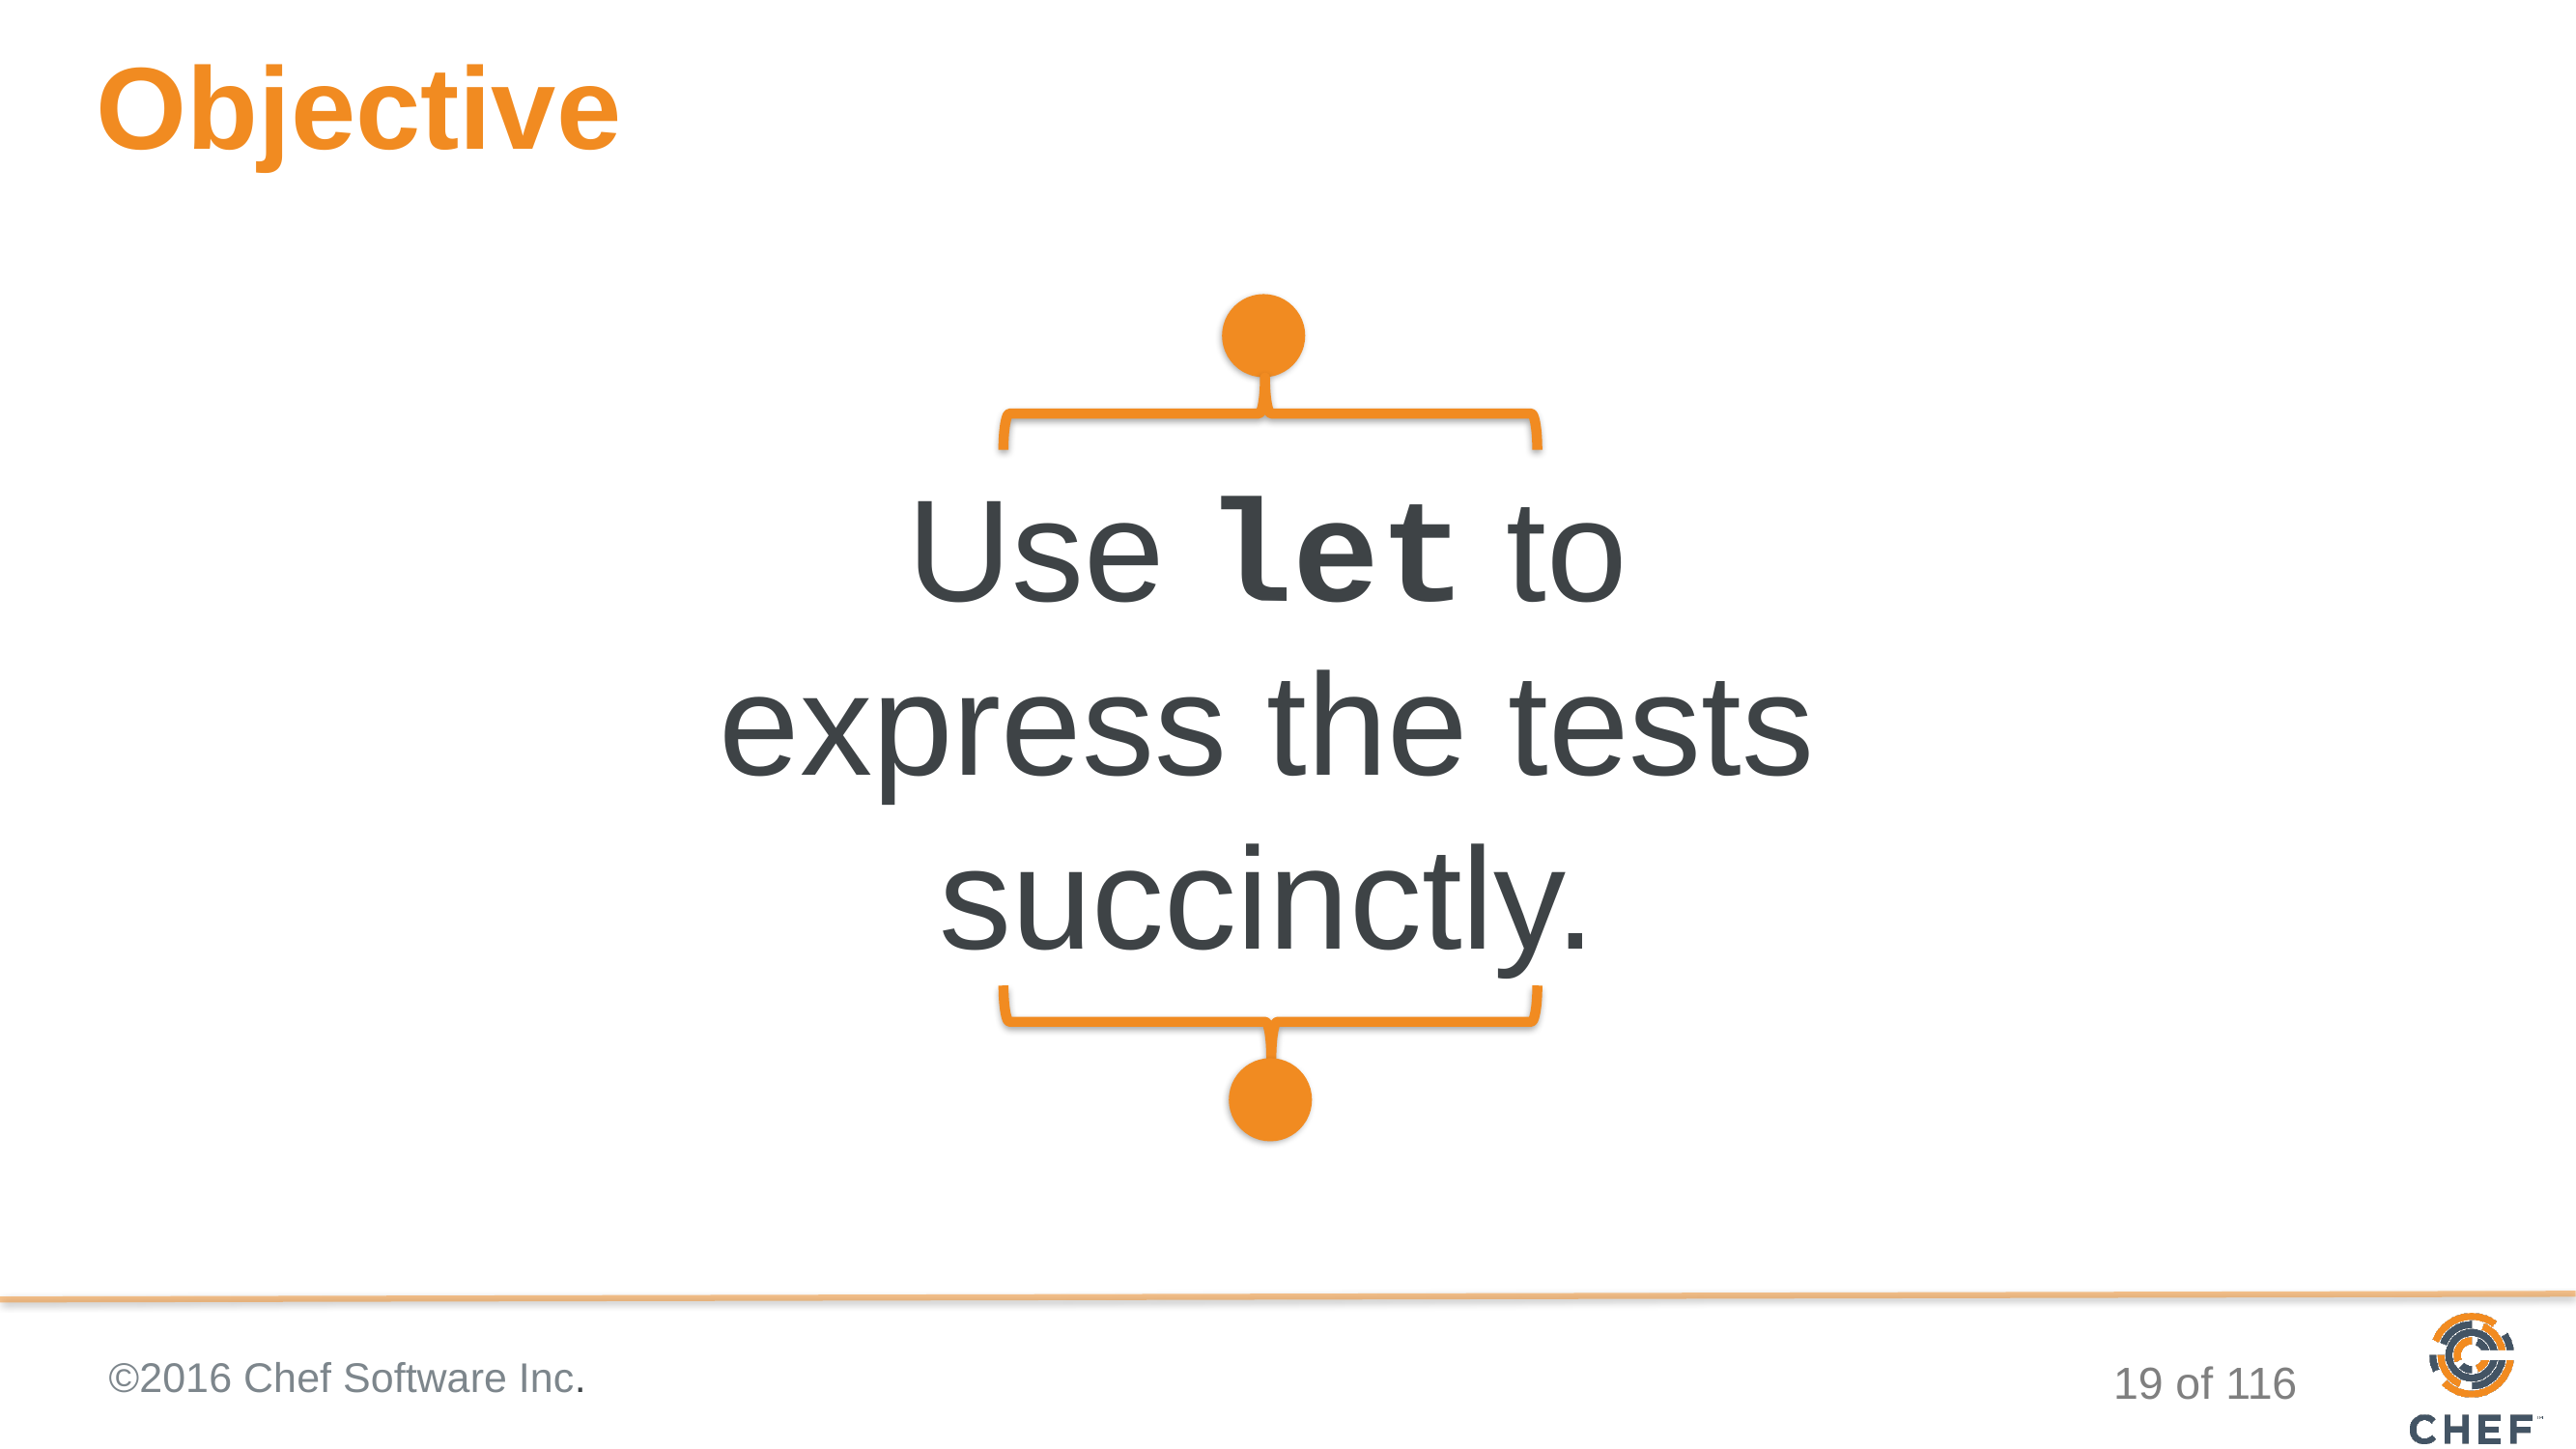

# Objective

Use let to express the tests succinctly.